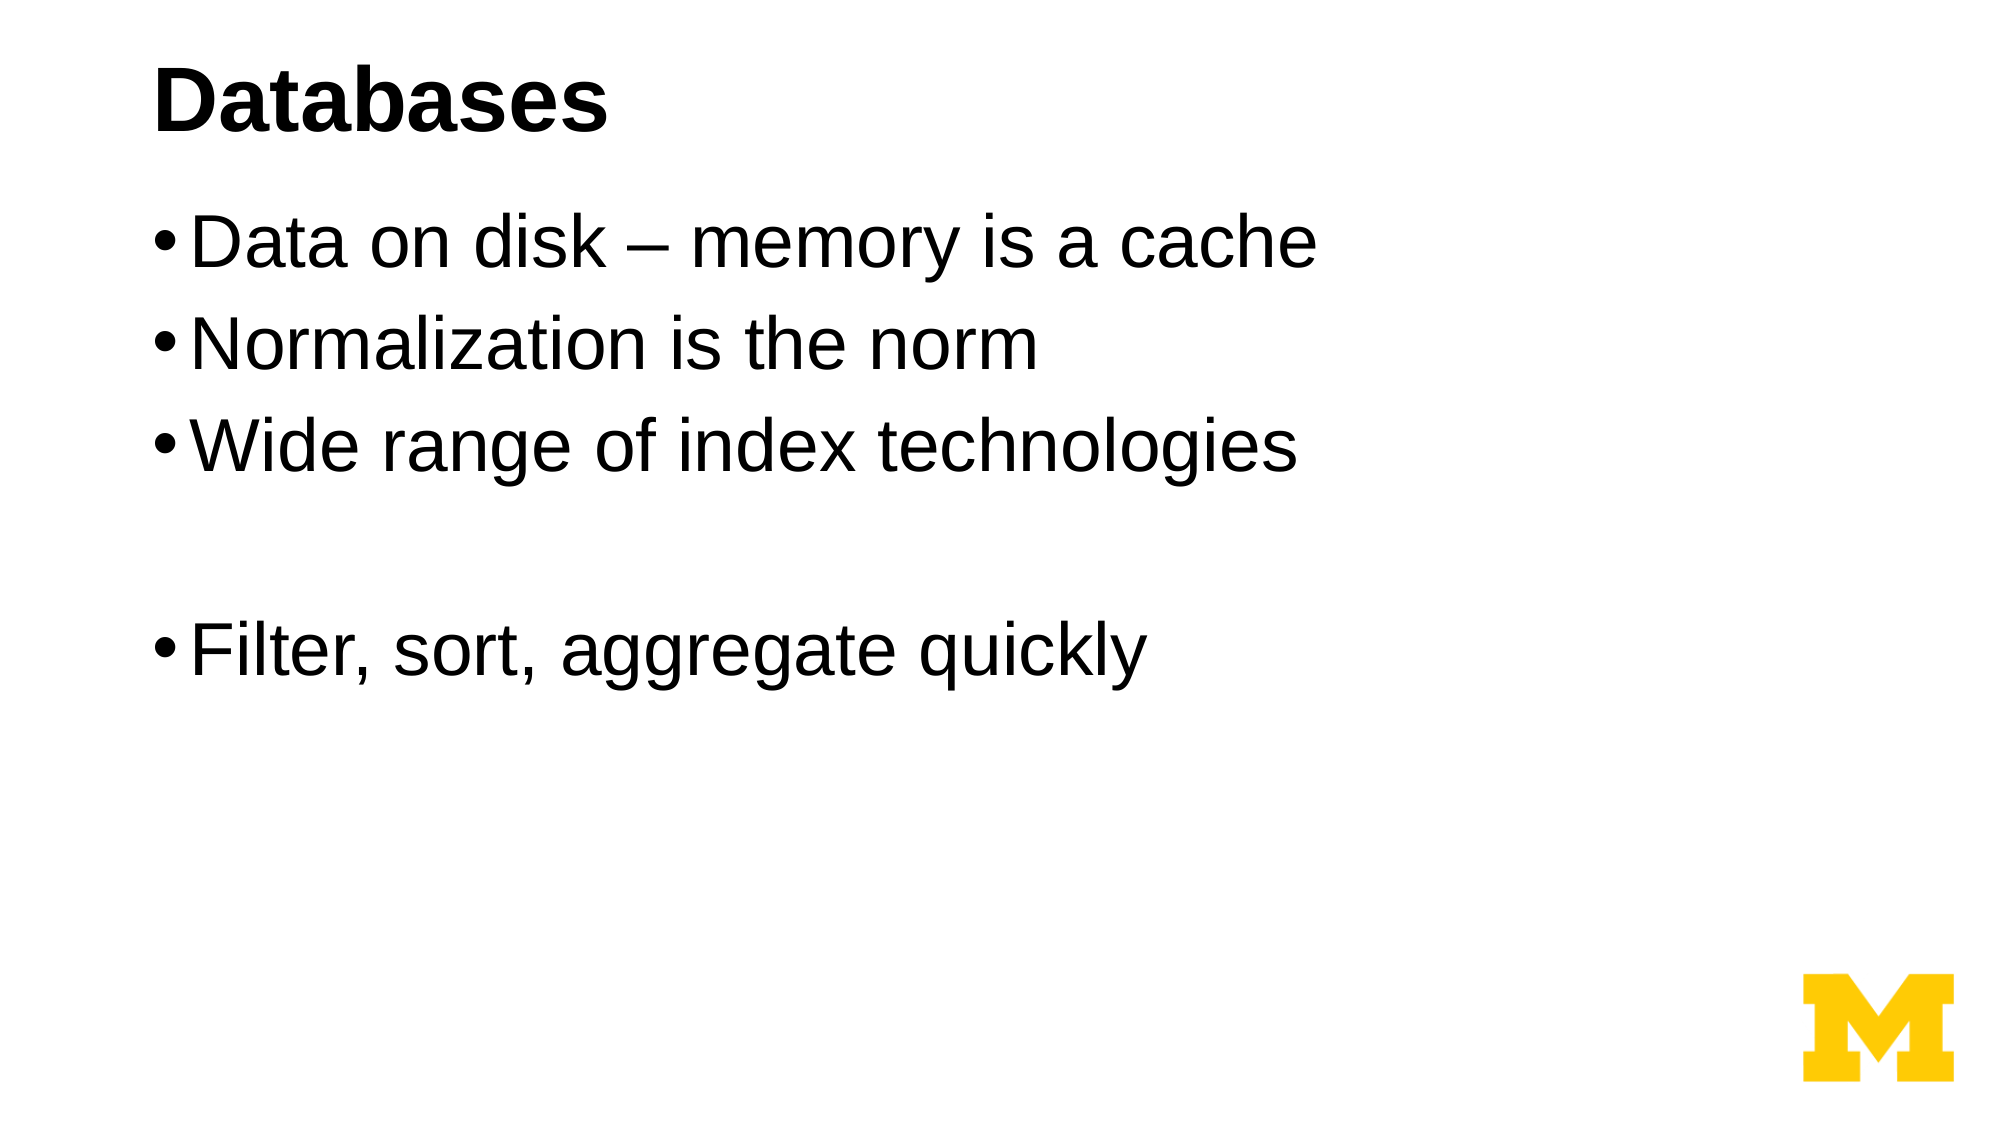

# Databases
Data on disk – memory is a cache
Normalization is the norm
Wide range of index technologies

Filter, sort, aggregate quickly